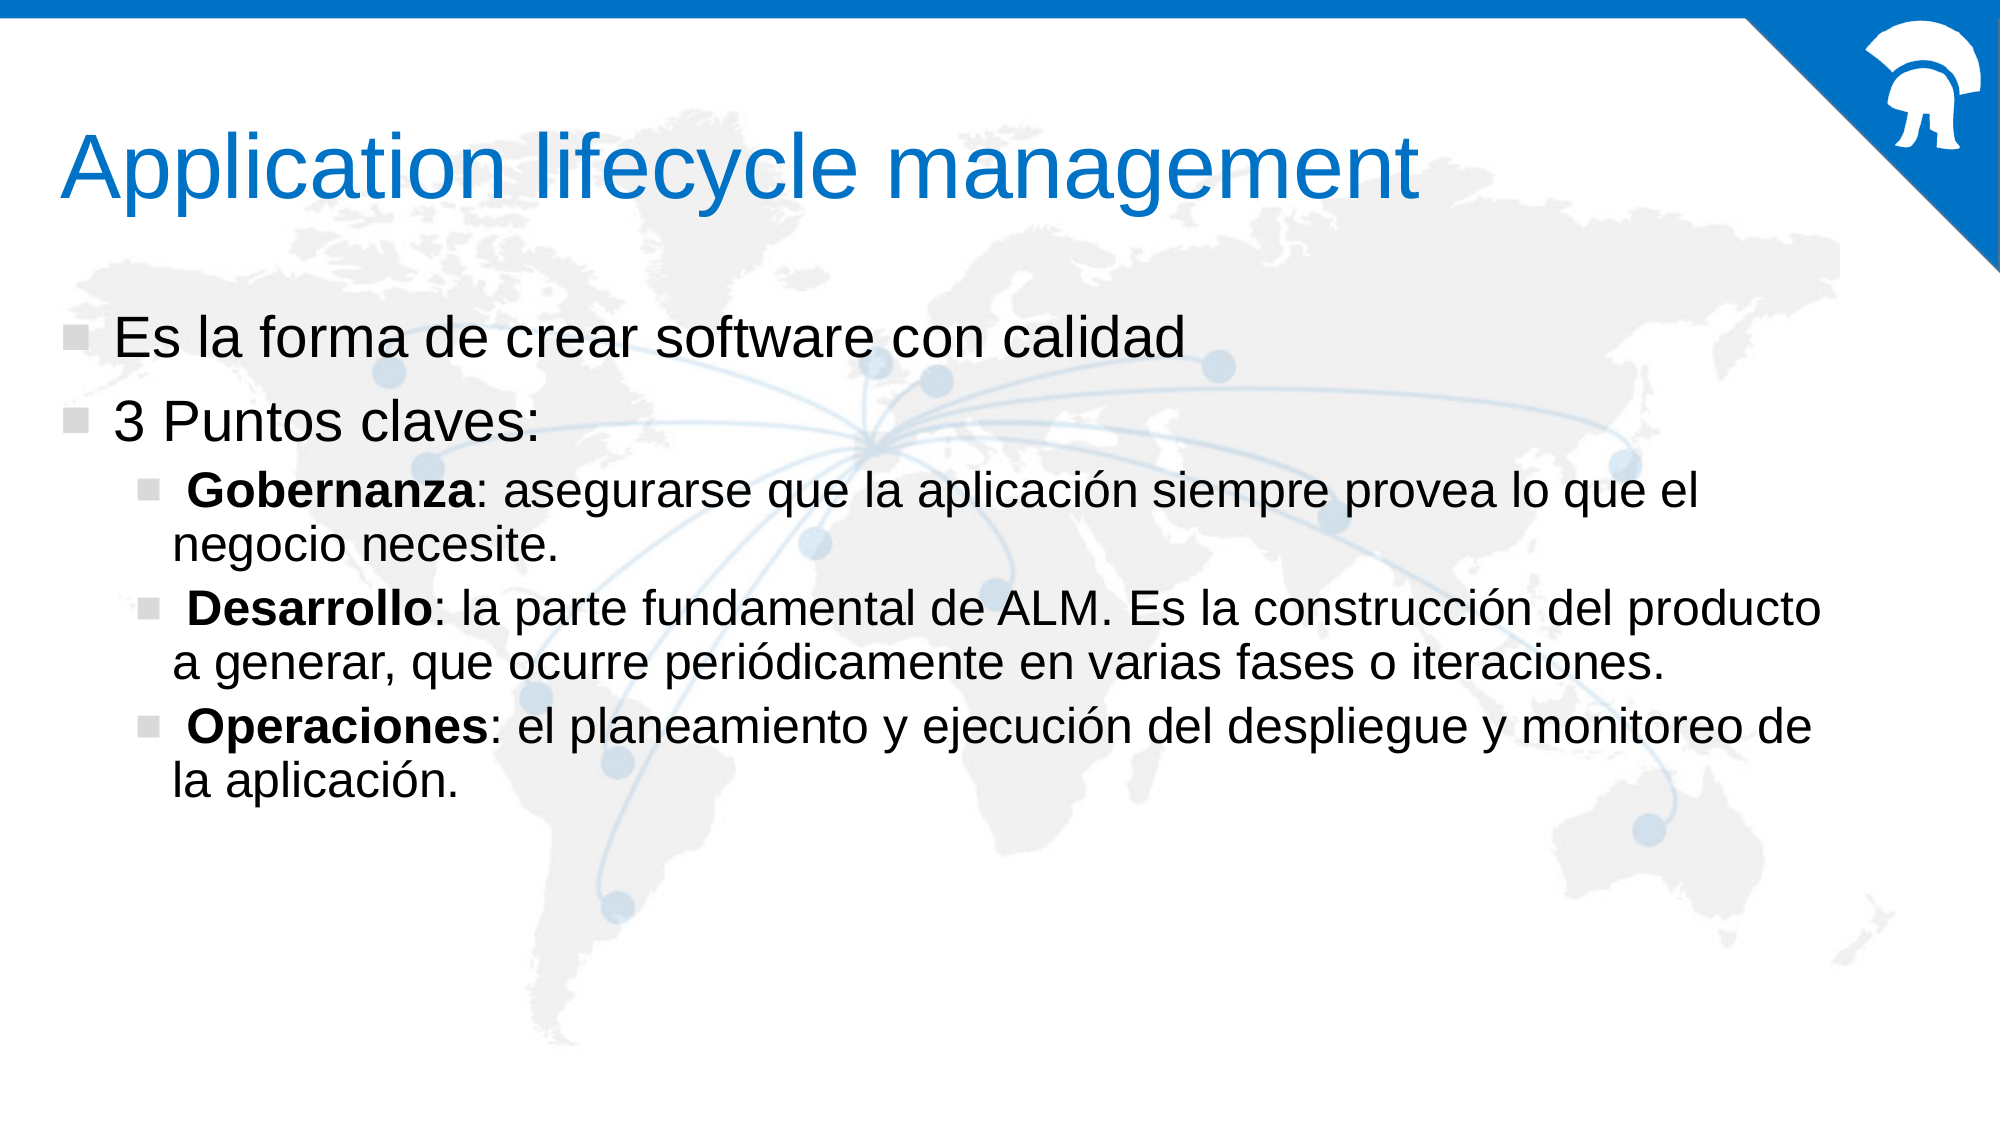

# Application lifecycle management
 Es la forma de crear software con calidad
 3 Puntos claves:
 Gobernanza: asegurarse que la aplicación siempre provea lo que el negocio necesite.
 Desarrollo: la parte fundamental de ALM. Es la construcción del producto a generar, que ocurre periódicamente en varias fases o iteraciones.
 Operaciones: el planeamiento y ejecución del despliegue y monitoreo de la aplicación.